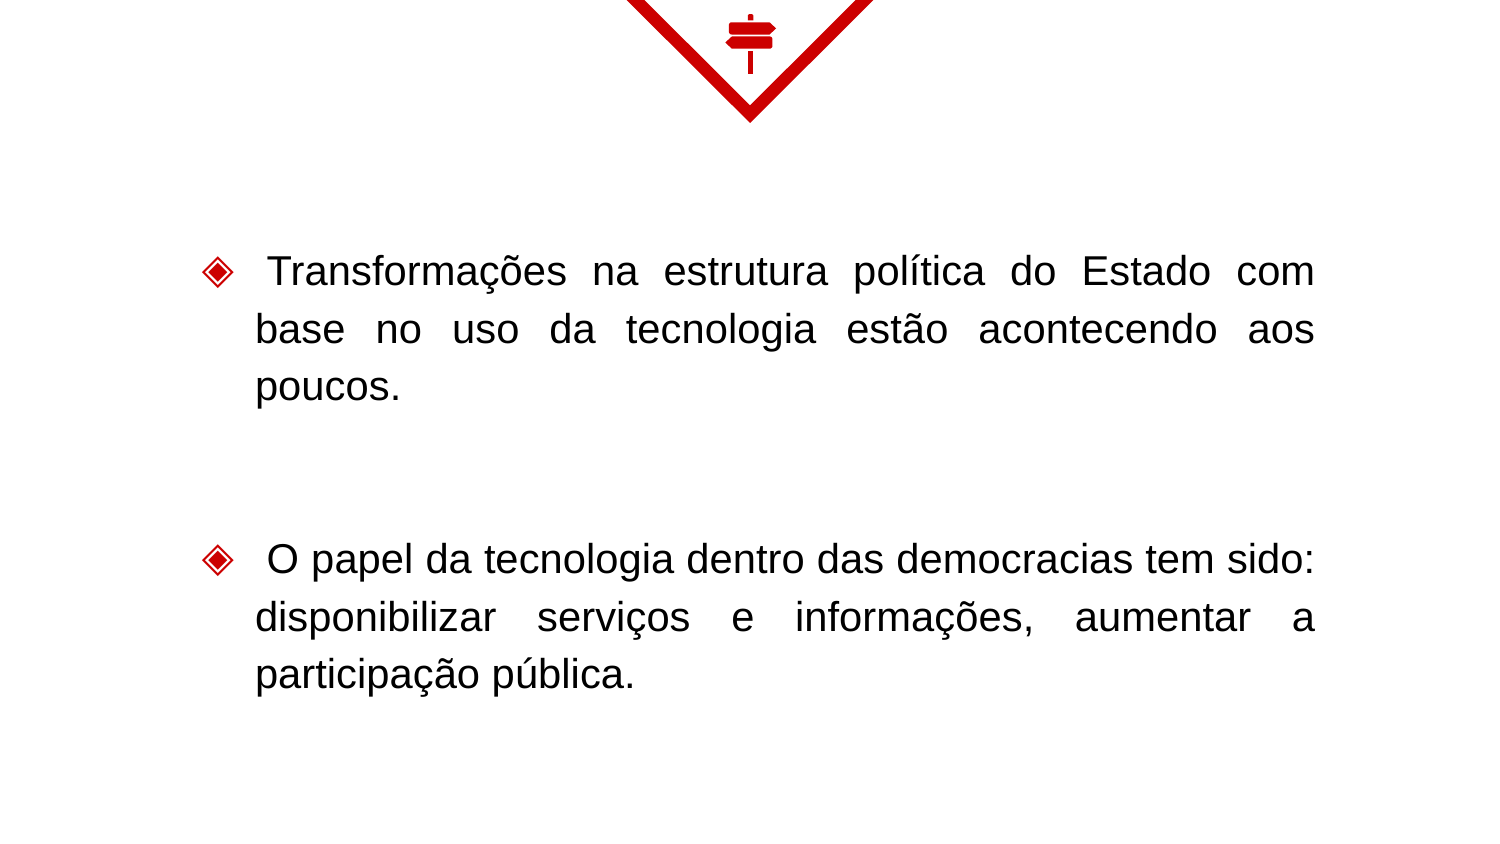

#
 Transformações na estrutura política do Estado com base no uso da tecnologia estão acontecendo aos poucos.

 O papel da tecnologia dentro das democracias tem sido: disponibilizar serviços e informações, aumentar a participação pública.